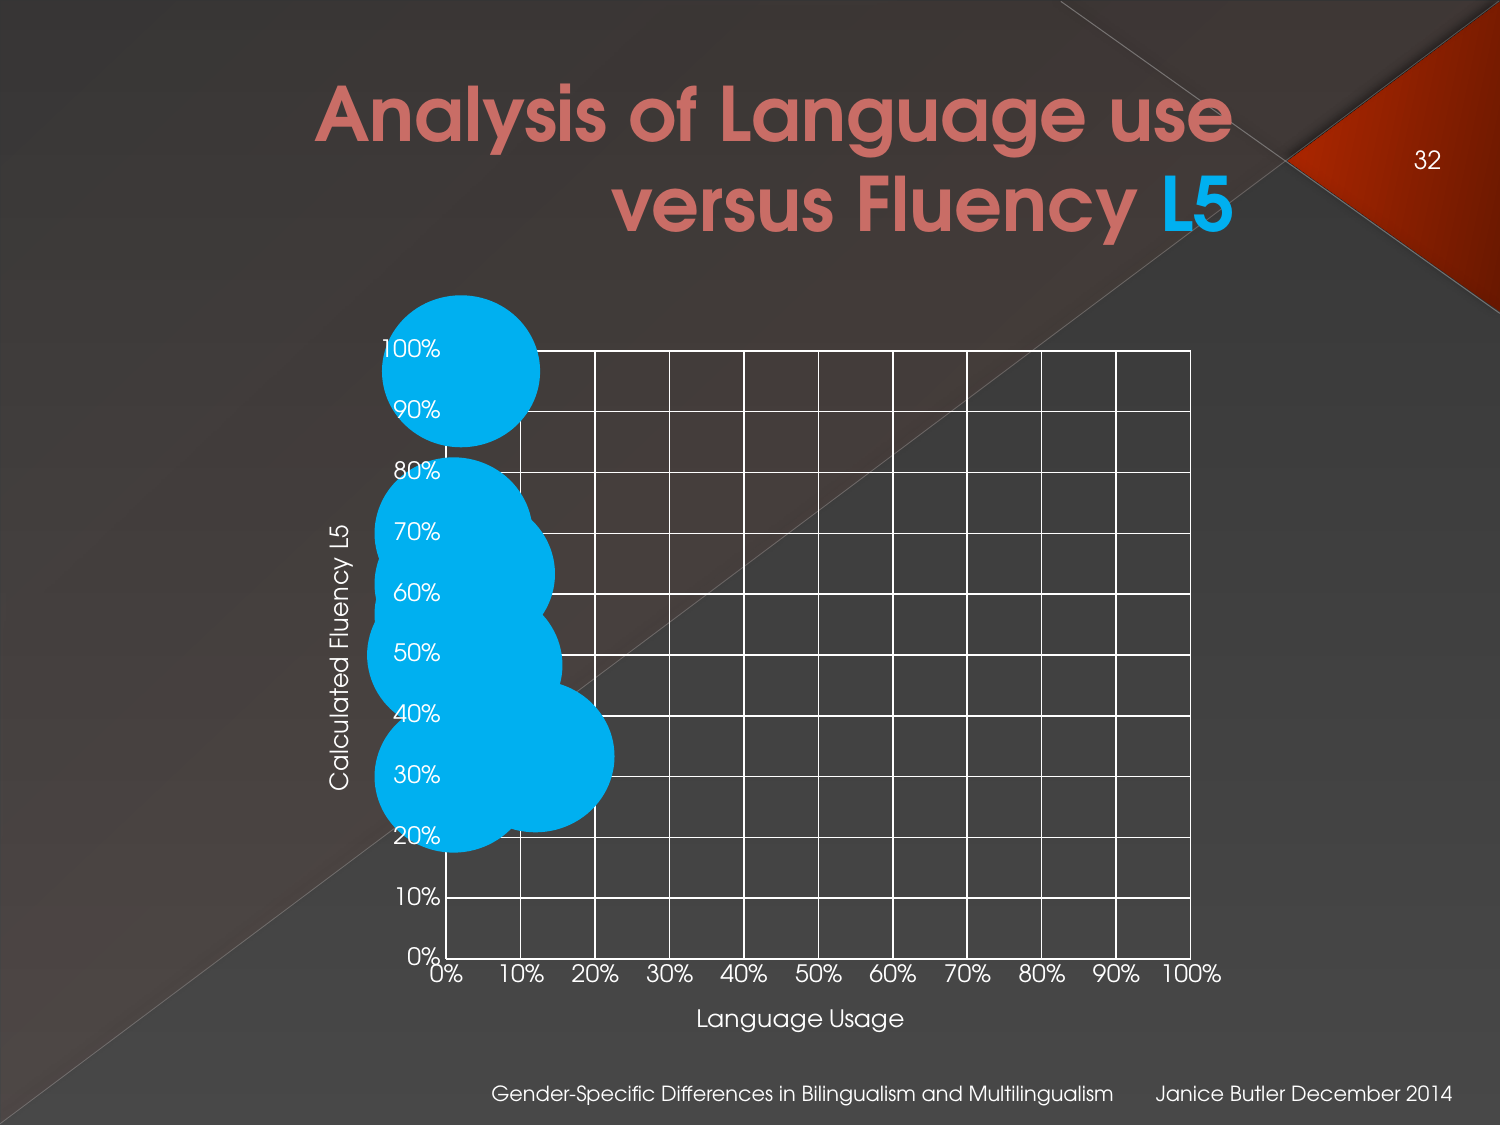

# Analysis of Language use versus Fluency L5
32

### Chart

| Category | Calculated Fluency L5 |
|---|---|
Janice Butler December 2014
Gender-Specific Differences in Bilingualism and Multilingualism